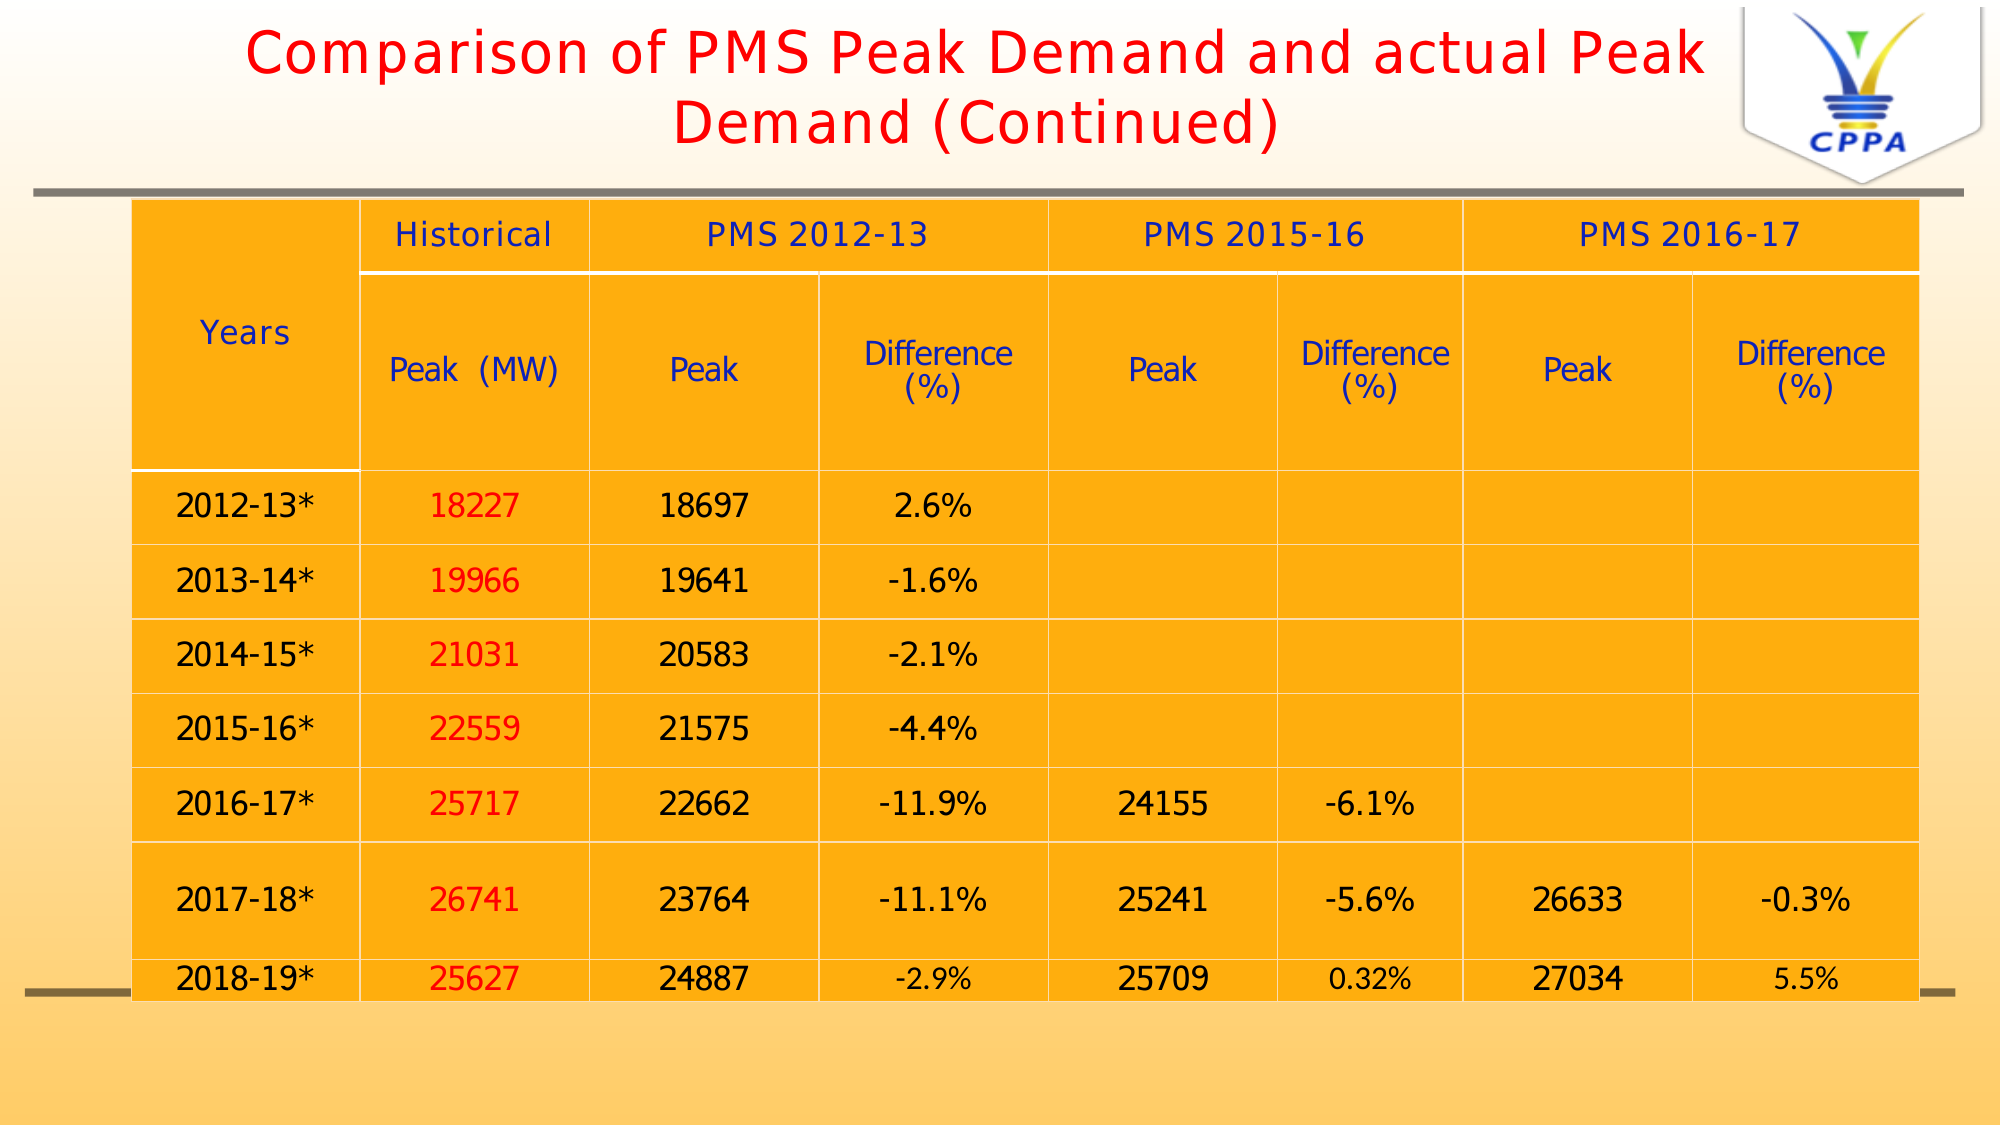

Comparison of PMS Peak Demand and actual Peak Demand (Continued)
| Years | Historical | PMS 2012-13 |  | PMS 2015-16 |  | PMS 2016-17 |  |
| --- | --- | --- | --- | --- | --- | --- | --- |
|  | Peak (MW) | Peak | Difference (%) | Peak | Difference (%) | Peak | Difference (%) |
| 2012-13\* | 18227 | 18697 | 2.6% |  |  |  |  |
| 2013-14\* | 19966 | 19641 | -1.6% |  |  |  |  |
| 2014-15\* | 21031 | 20583 | -2.1% |  |  |  |  |
| 2015-16\* | 22559 | 21575 | -4.4% |  |  |  |  |
| 2016-17\* | 25717 | 22662 | -11.9% | 24155 | -6.1% |  |  |
| 2017-18\* | 26741 | 23764 | -11.1% | 25241 | -5.6% | 26633 | -0.3% |
| 2018-19\* | 25627 | 24887 | -2.9% | 25709 | 0.32% | 27034 | 5.5% |